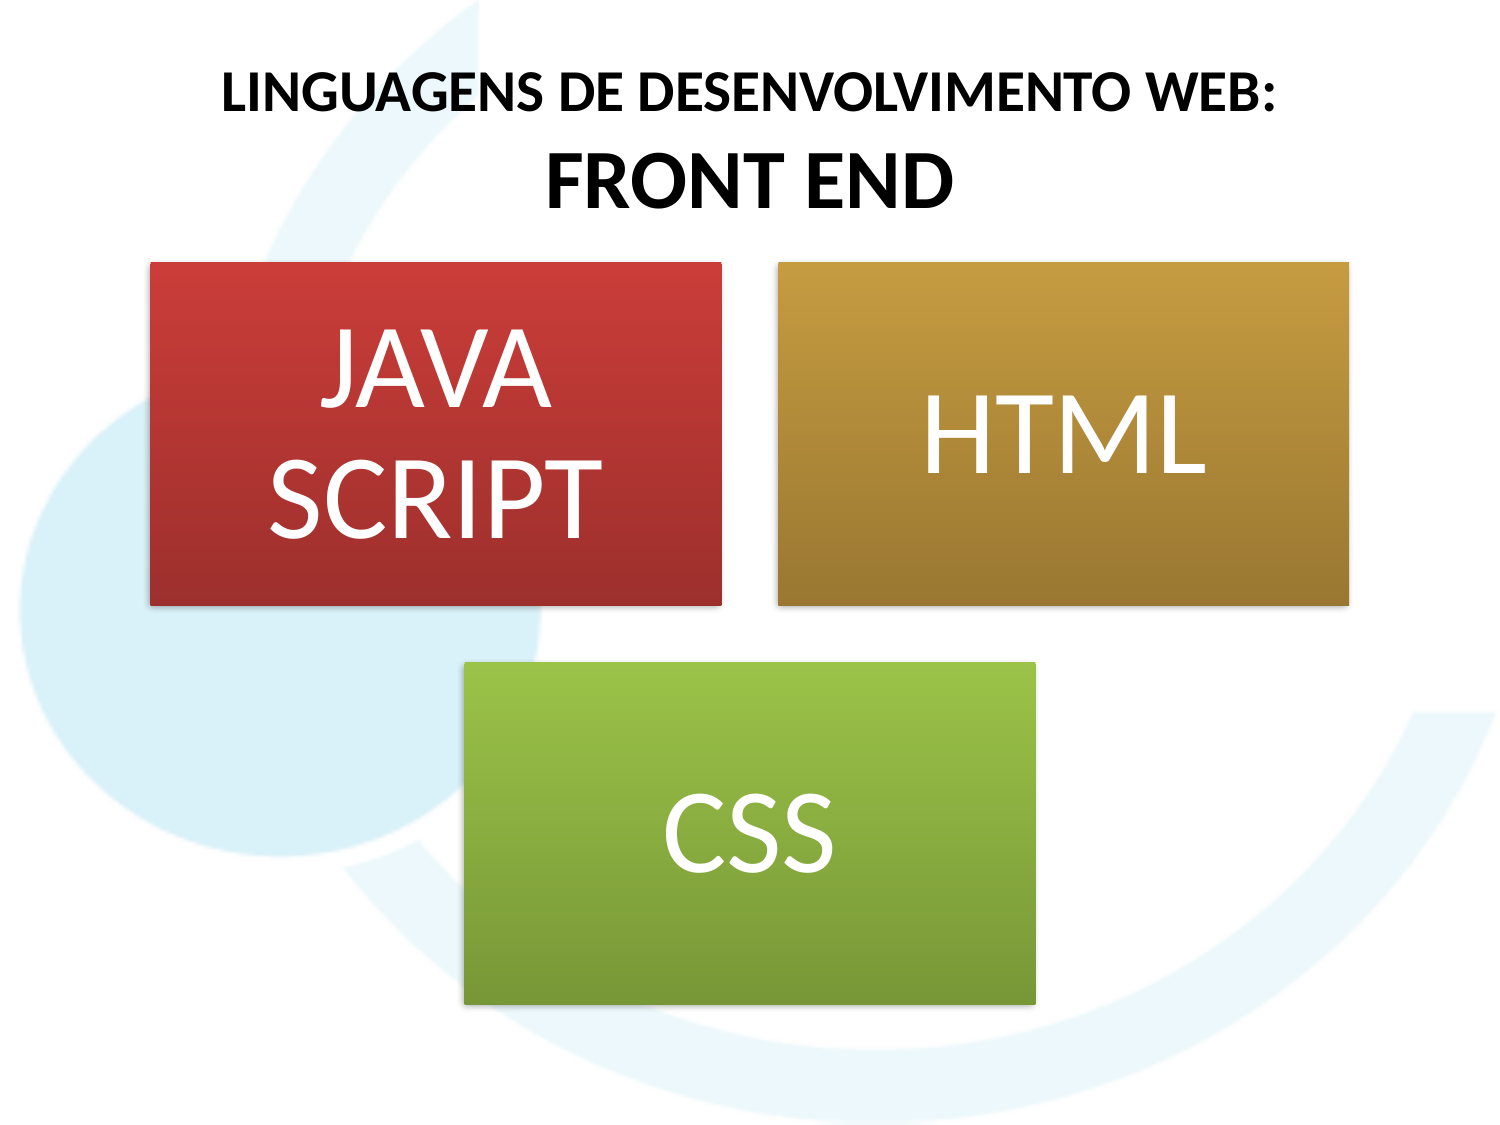

# LINGUAGENS DE DESENVOLVIMENTO WEB: FRONT END
JAVA SCRIPT
HTML
CSS